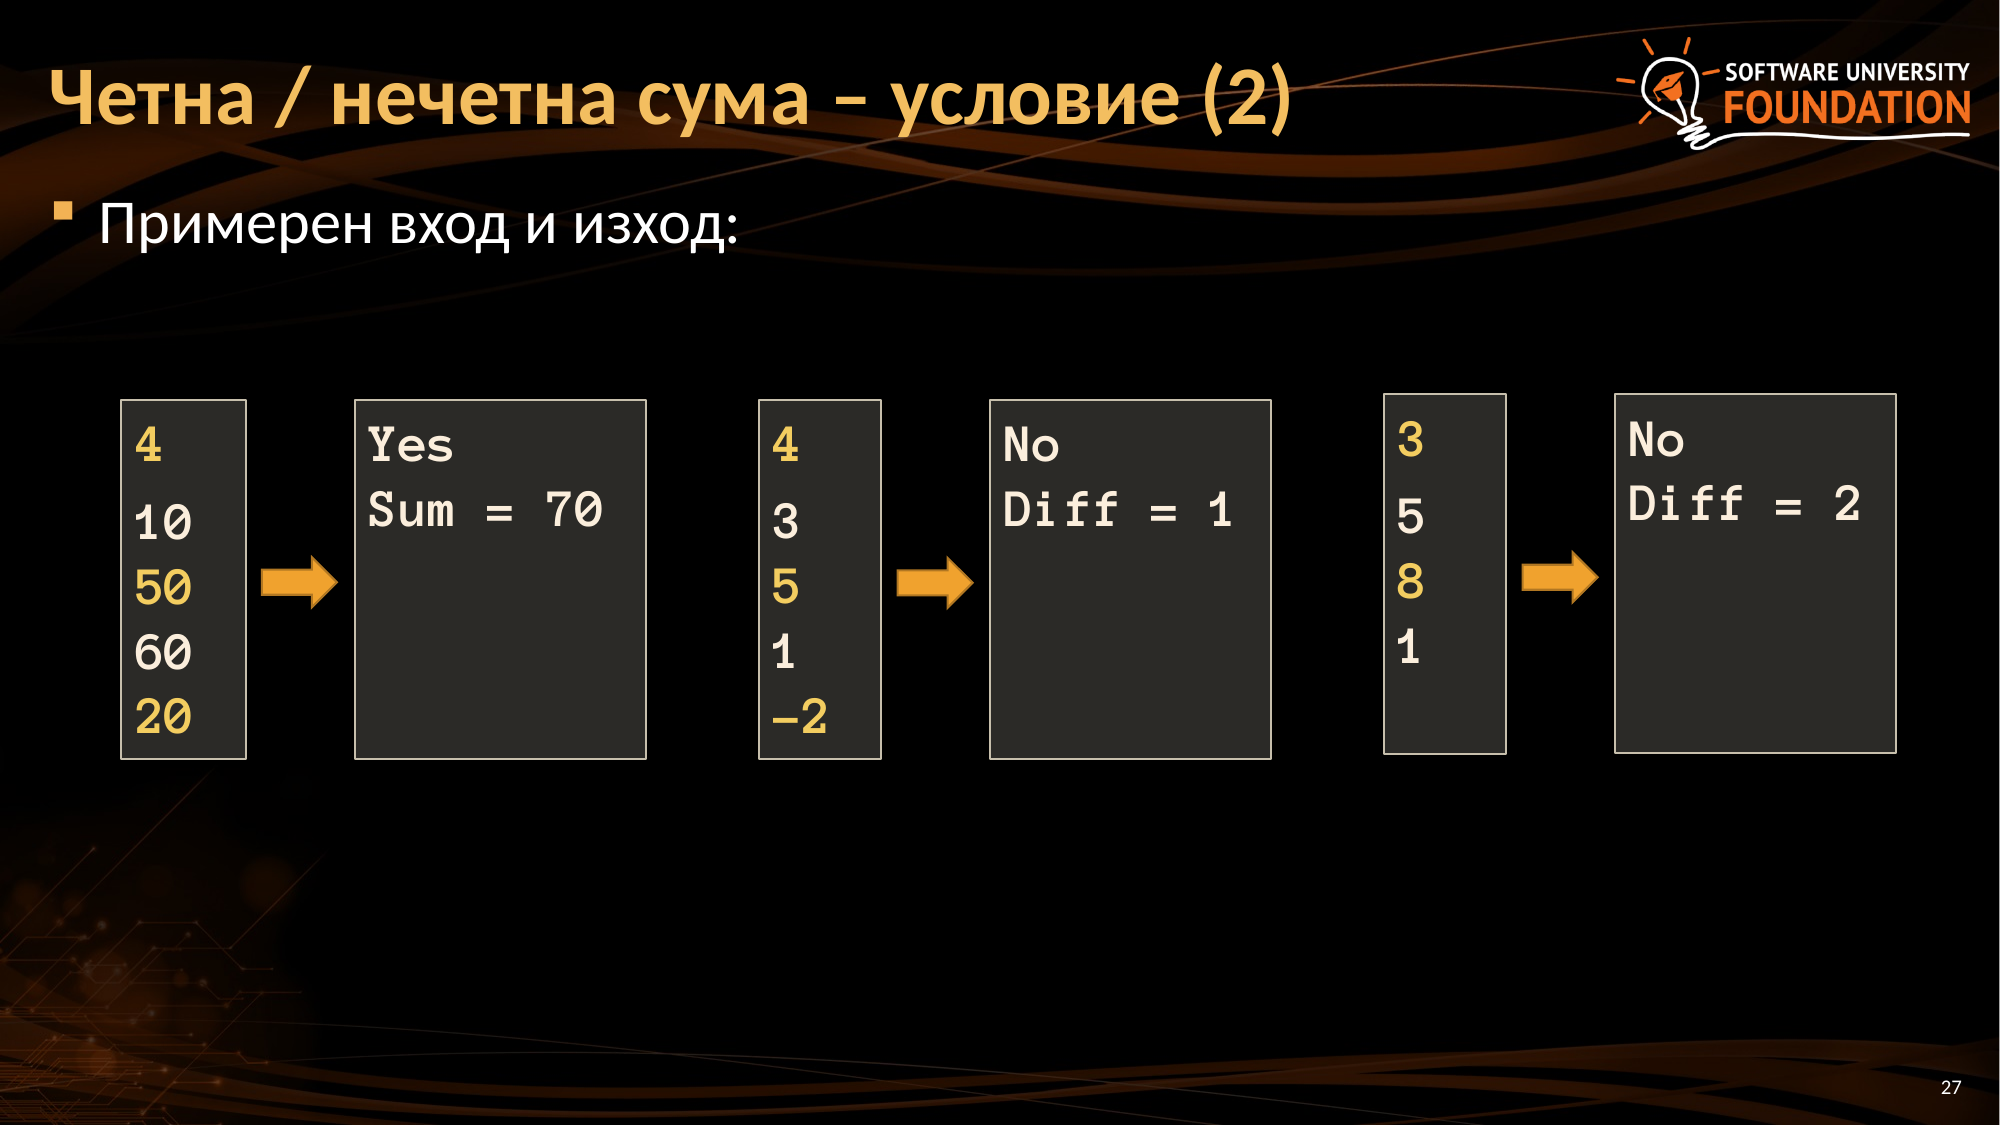

# Четна / нечетна сума – условие (2)
Примерен вход и изход:
3
5
8
1
No
Diff = 2
4
3
5
1
-2
Yes
Sum = 70
No
Diff = 1
4
10
50
60
20

27